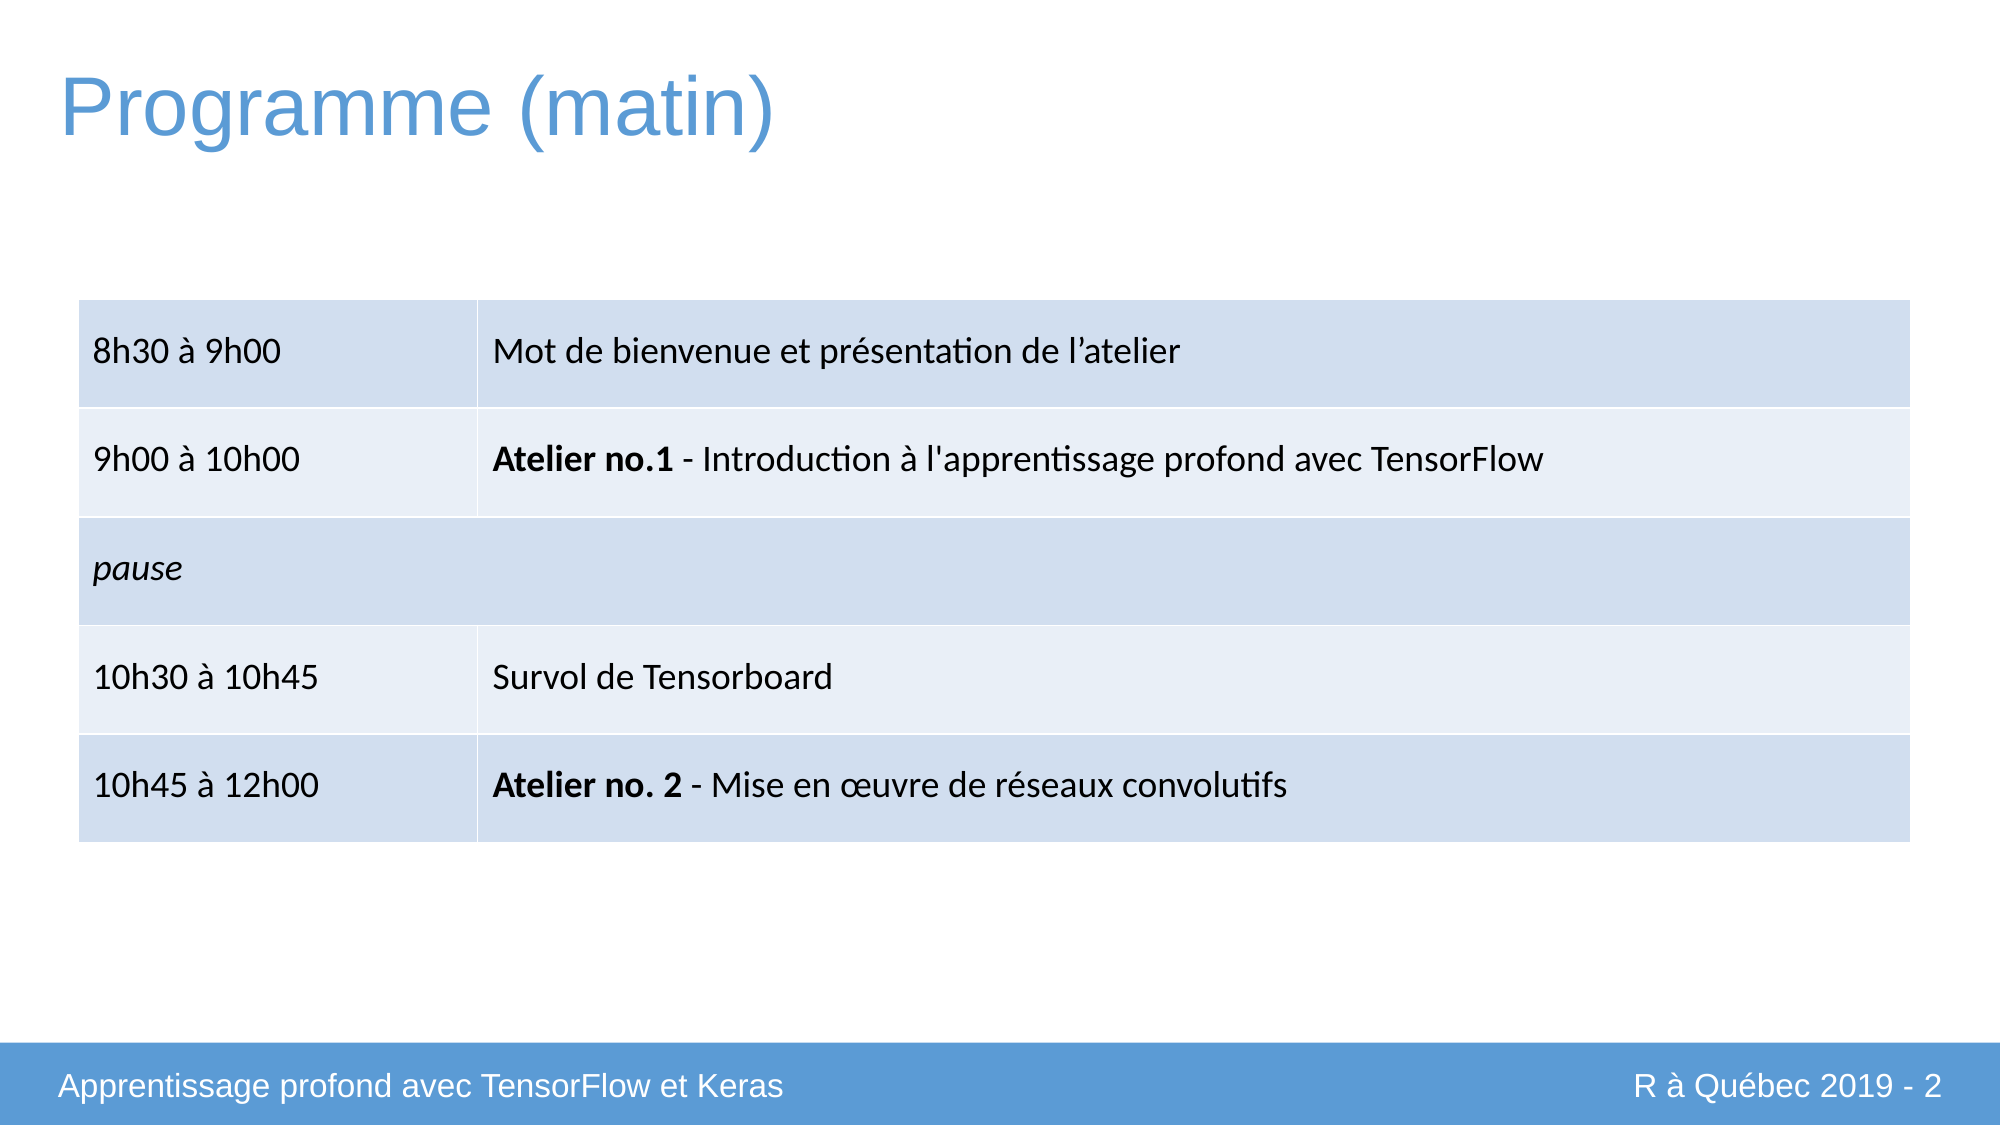

# Programme (matin)

| 8h30 à 9h00 | Mot de bienvenue et présentation de l’atelier |
| --- | --- |
| 9h00 à 10h00 | Atelier no.1 - Introduction à l'apprentissage profond avec TensorFlow |
| pause |  |
| 10h30 à 10h45 | Survol de Tensorboard |
| 10h45 à 12h00 | Atelier no. 2 - Mise en œuvre de réseaux convolutifs |
Apprentissage profond avec TensorFlow et Keras
R à Québec 2019 - 2